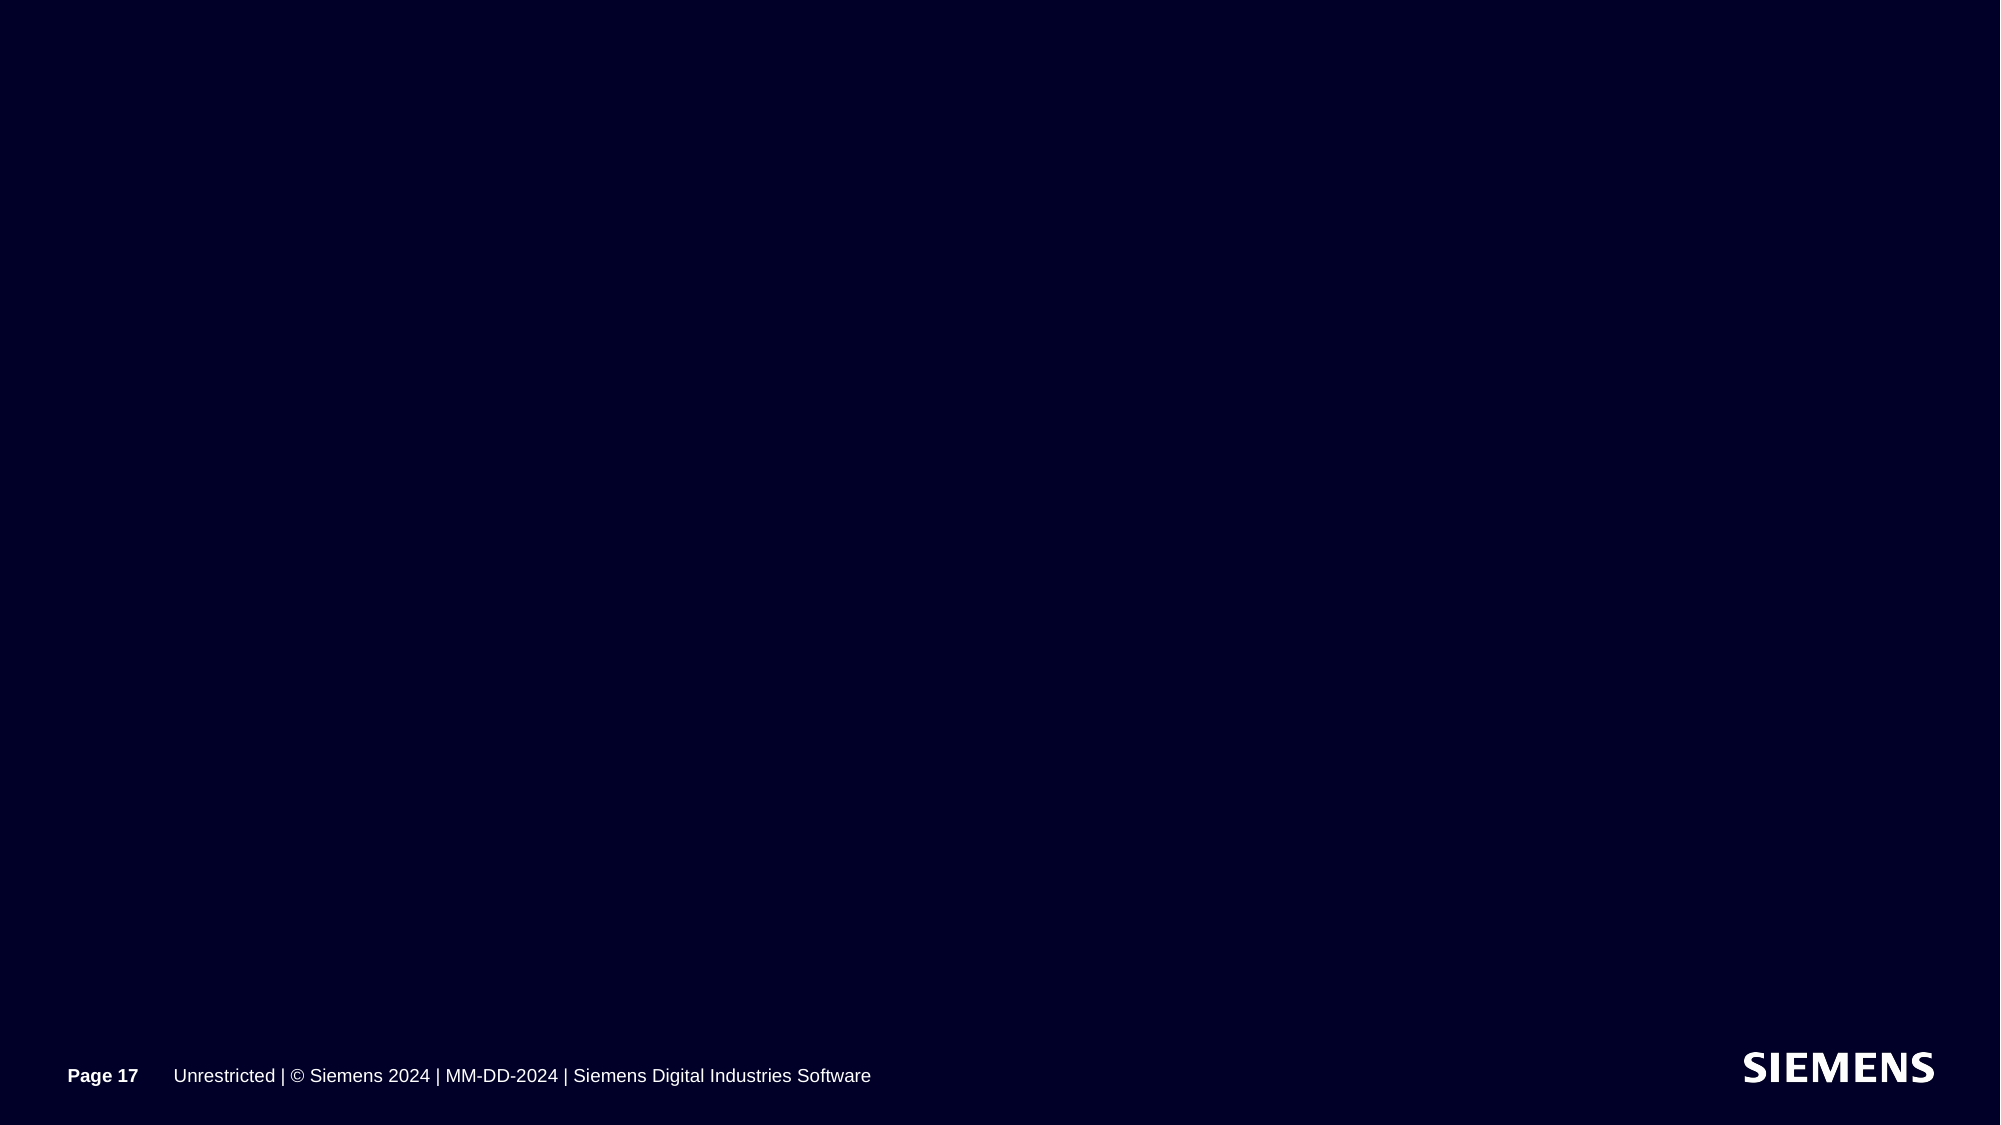

#

Page 17
Unrestricted | © Siemens 2024 | MM-DD-2024 | Siemens Digital Industries Software